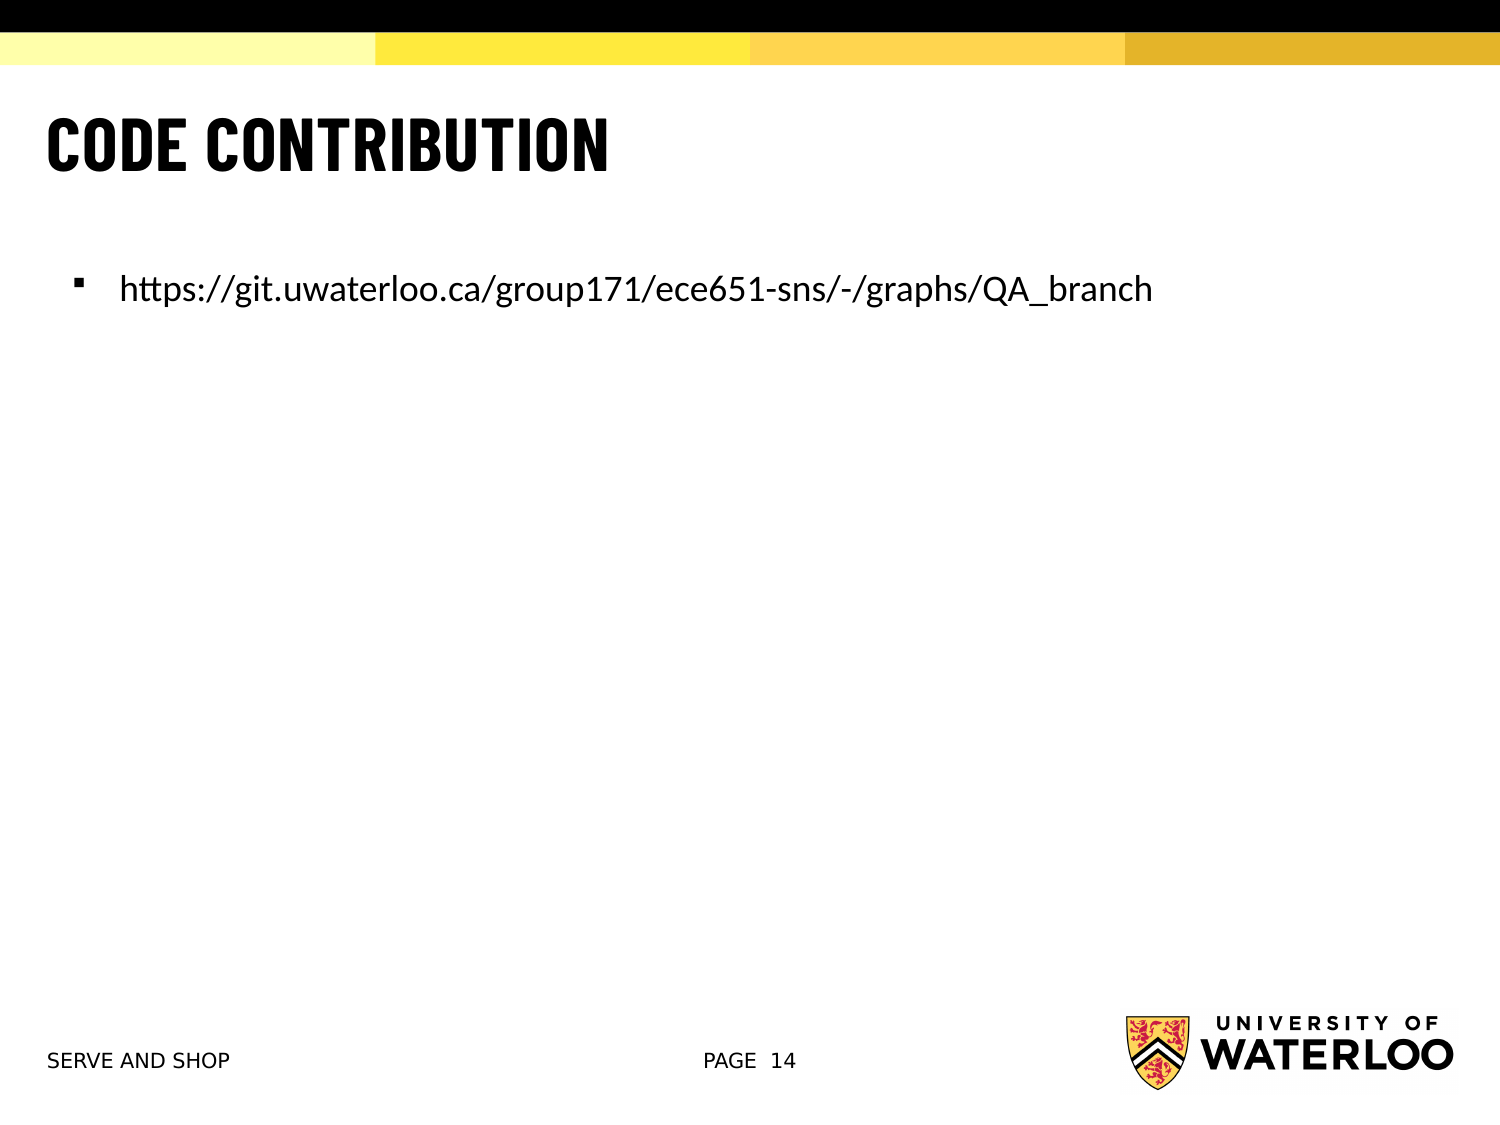

# CODE CONTRIBUTION

https://git.uwaterloo.ca/group171/ece651-sns/-/graphs/QA_branch

SERVE AND SHOP
PAGE  14